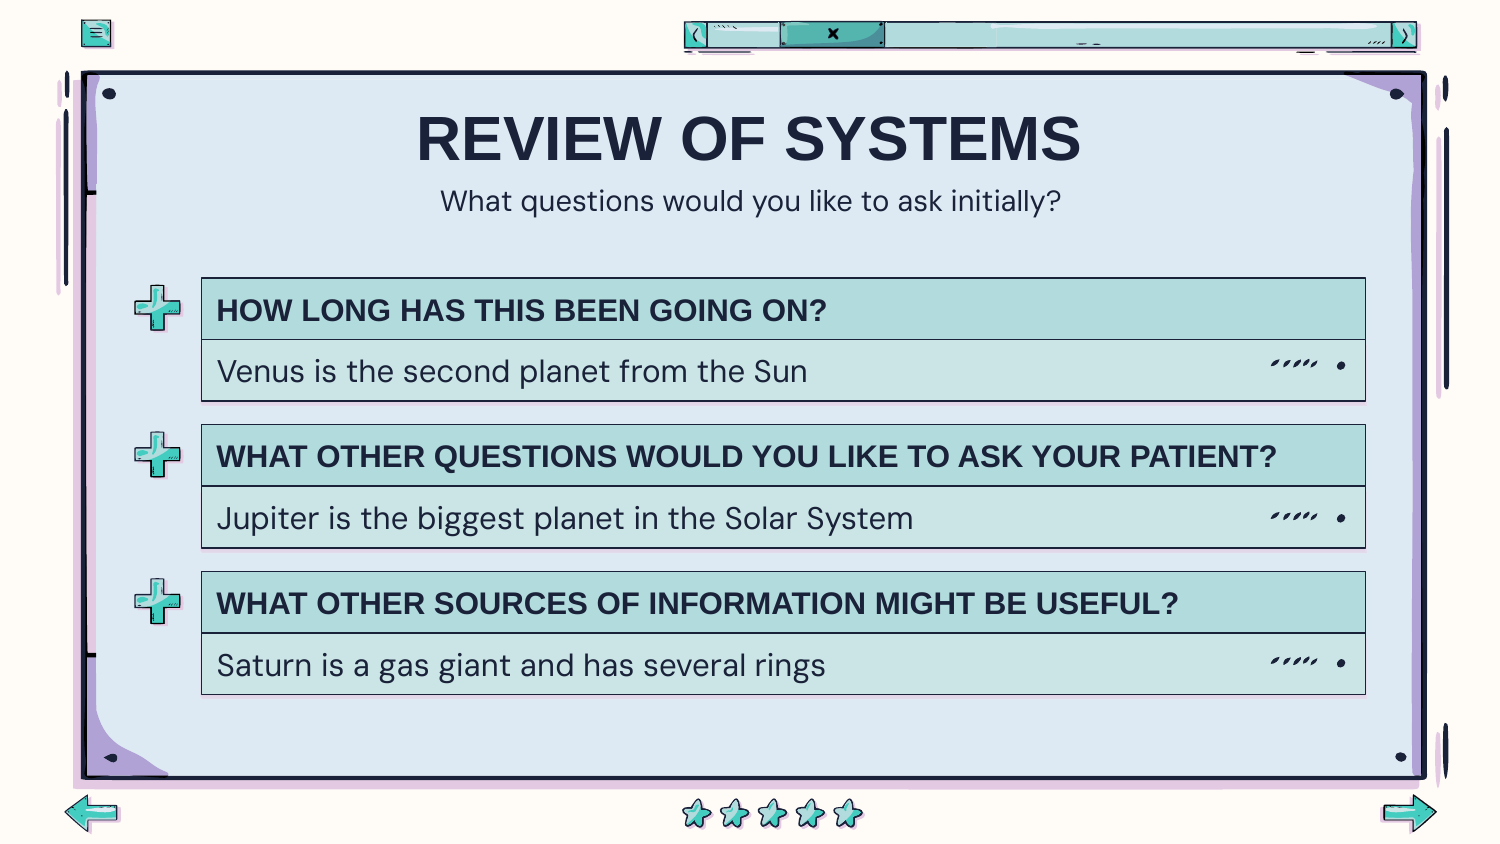

# REVIEW OF SYSTEMS
What questions would you like to ask initially?
HOW LONG HAS THIS BEEN GOING ON?

Venus is the second planet from the Sun

WHAT OTHER QUESTIONS WOULD YOU LIKE TO ASK YOUR PATIENT?

Jupiter is the biggest planet in the Solar System

WHAT OTHER SOURCES OF INFORMATION MIGHT BE USEFUL?

Saturn is a gas giant and has several rings